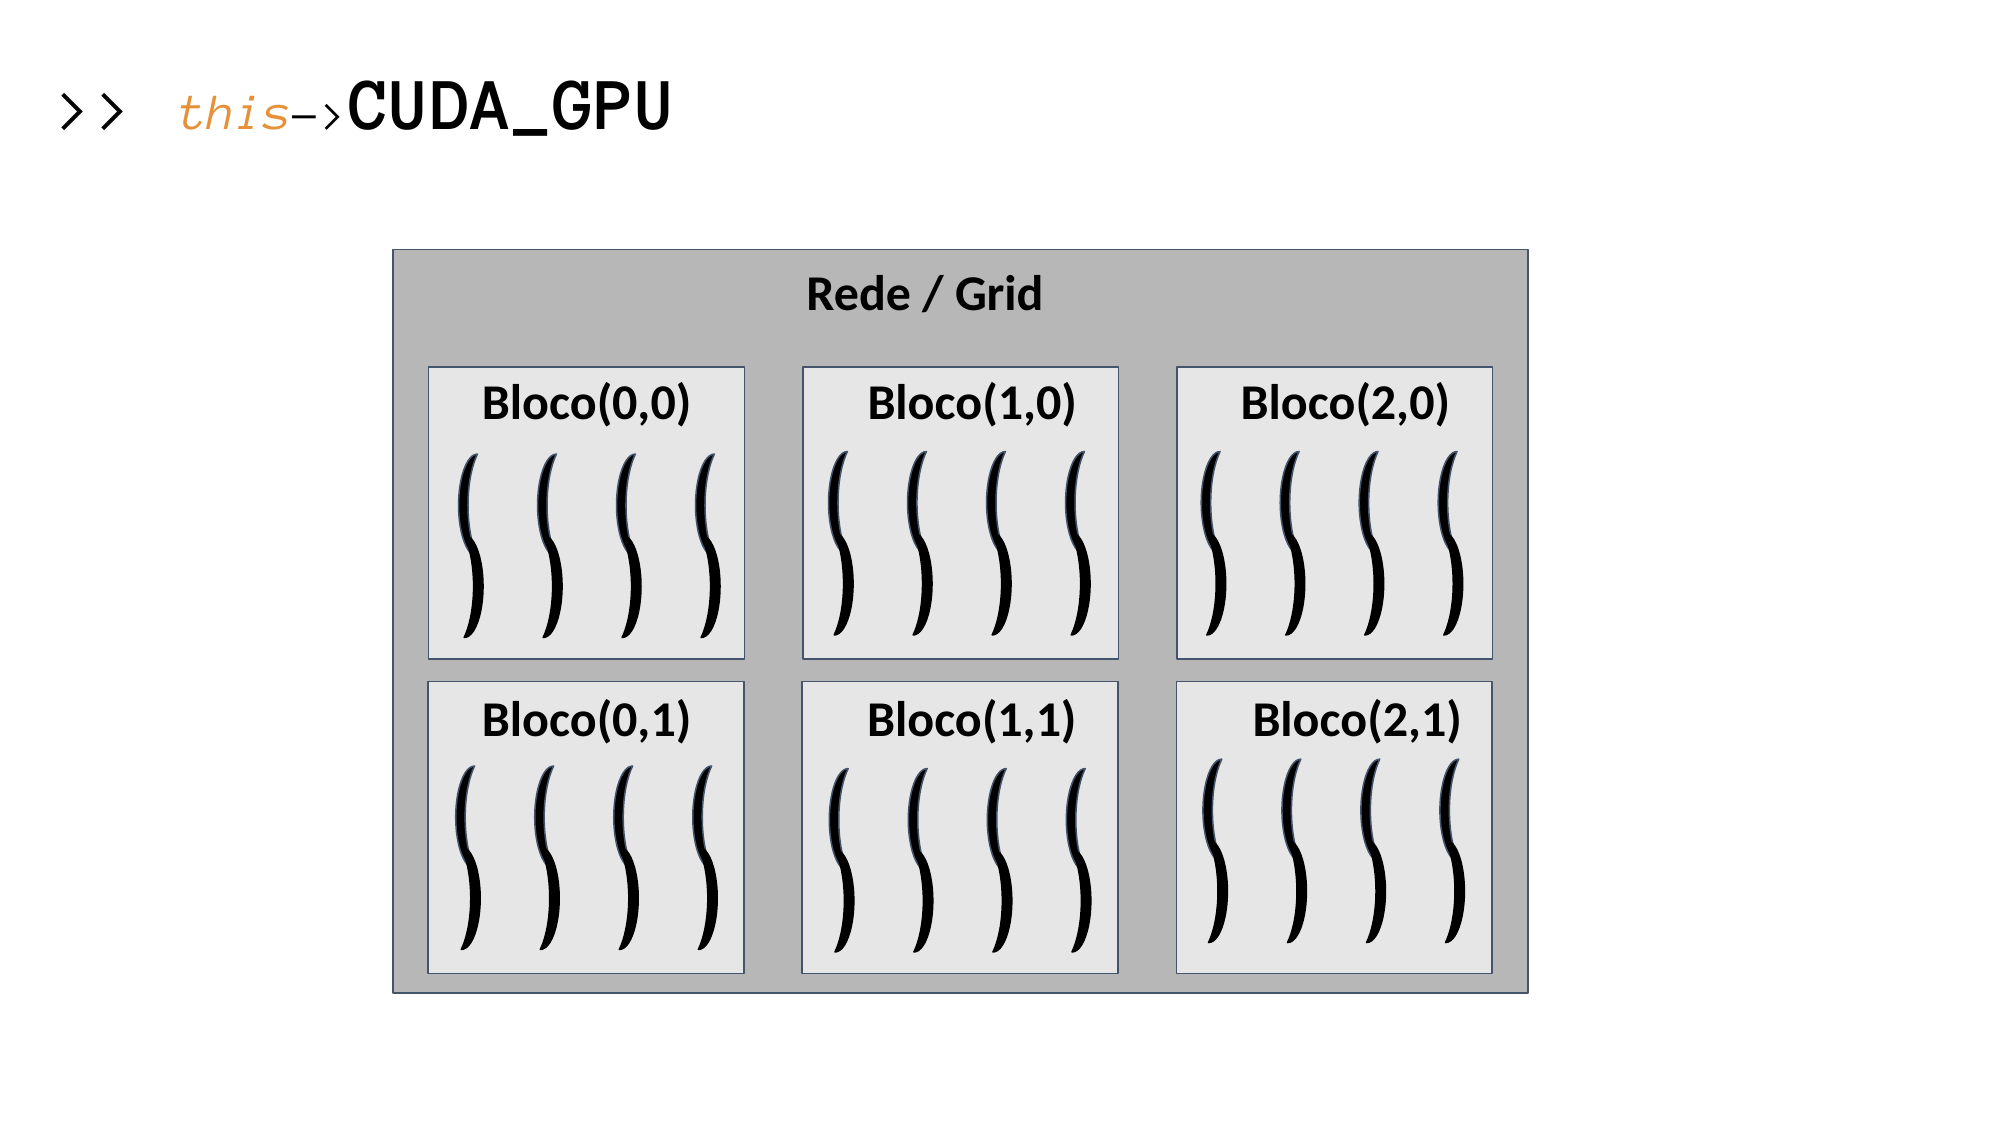

>> this->CUDA_GPU
Rede / Grid

Bloco(0,0)
Bloco(1,0)
Bloco(2,0)

Bloco(0,1)
Bloco(1,1)
Bloco(2,1)